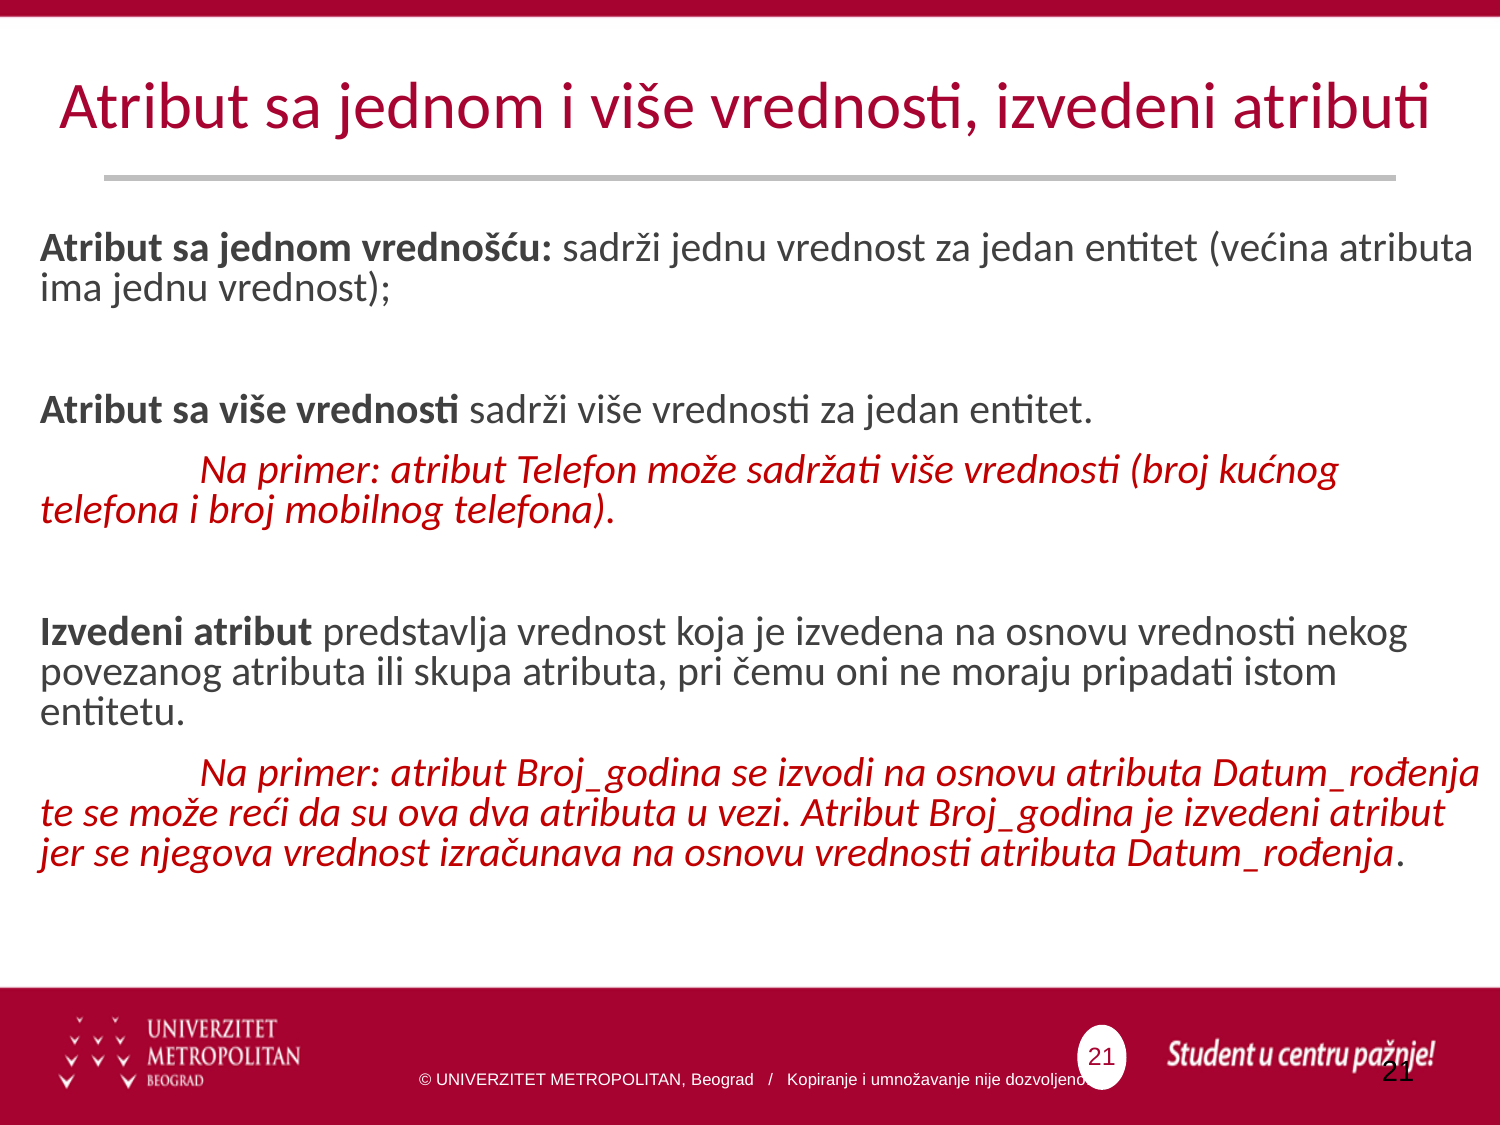

# Atribut sa jednom i više vrednosti, izvedeni atributi
Atribut sa jednom vrednošću: sadrži jednu vrednost za jedan entitet (većina atributa ima jednu vrednost);

Atribut sa više vrednosti sadrži više vrednosti za jedan entitet.
	 Na primer: atribut Telefon može sadržati više vrednosti (broj kućnog telefona i broj mobilnog telefona).

Izvedeni atribut predstavlja vrednost koja je izvedena na osnovu vrednosti nekog povezanog atributa ili skupa atributa, pri čemu oni ne moraju pripadati istom entitetu.
	 Na primer: atribut Broj_godina se izvodi na osnovu atributa Datum_rođenja te se može reći da su ova dva atributa u vezi. Atribut Broj_godina je izvedeni atribut jer se njegova vrednost izračunava na osnovu vrednosti atributa Datum_rođenja.

21